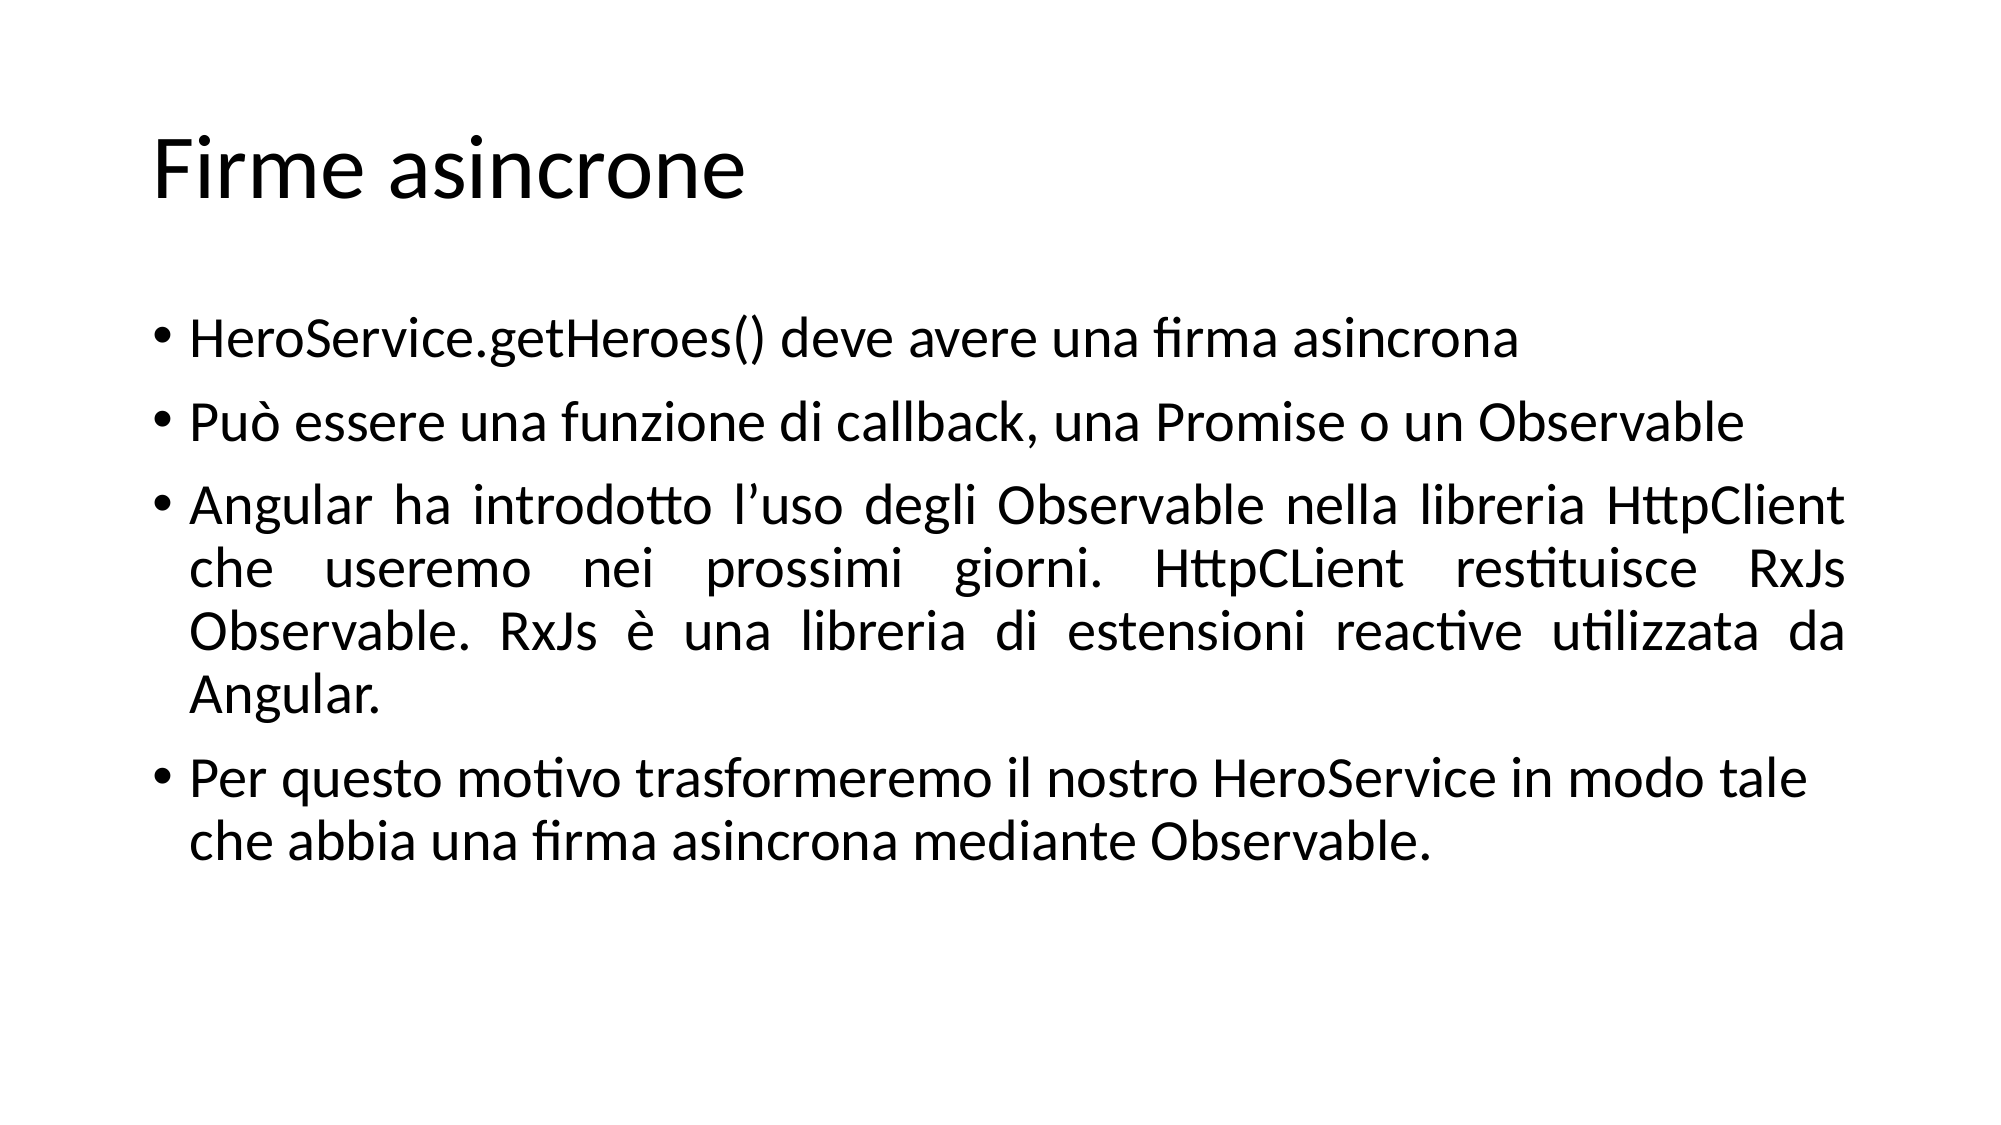

# Firme asincrone
HeroService.getHeroes() deve avere una firma asincrona
Può essere una funzione di callback, una Promise o un Observable
Angular ha introdotto l’uso degli Observable nella libreria HttpClient che useremo nei prossimi giorni. HttpCLient restituisce RxJs Observable. RxJs è una libreria di estensioni reactive utilizzata da Angular.
Per questo motivo trasformeremo il nostro HeroService in modo tale che abbia una firma asincrona mediante Observable.